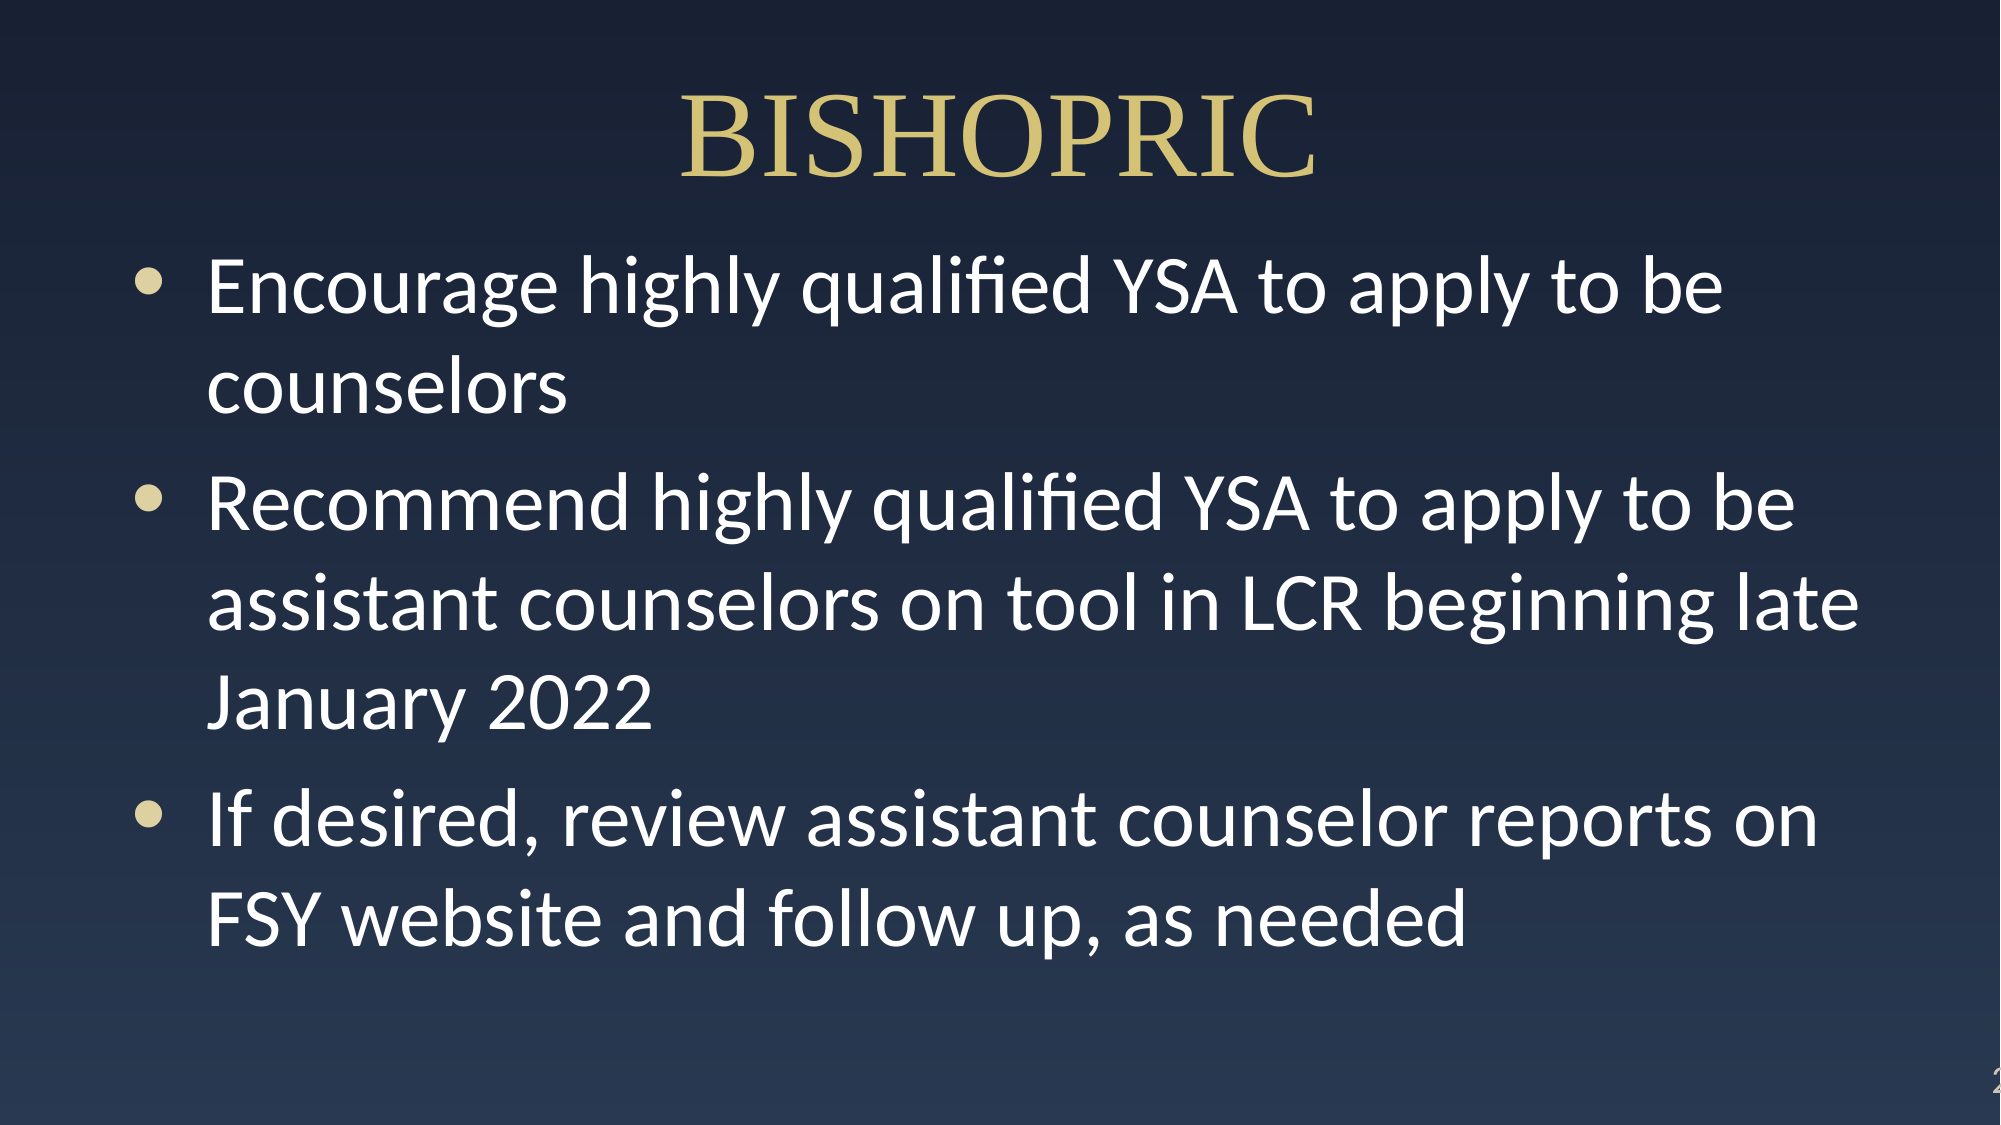

# Bishopric
Encourage highly qualified YSA to apply to be counselors
Recommend highly qualified YSA to apply to be assistant counselors on tool in LCR beginning late January 2022
If desired, review assistant counselor reports on FSY website and follow up, as needed